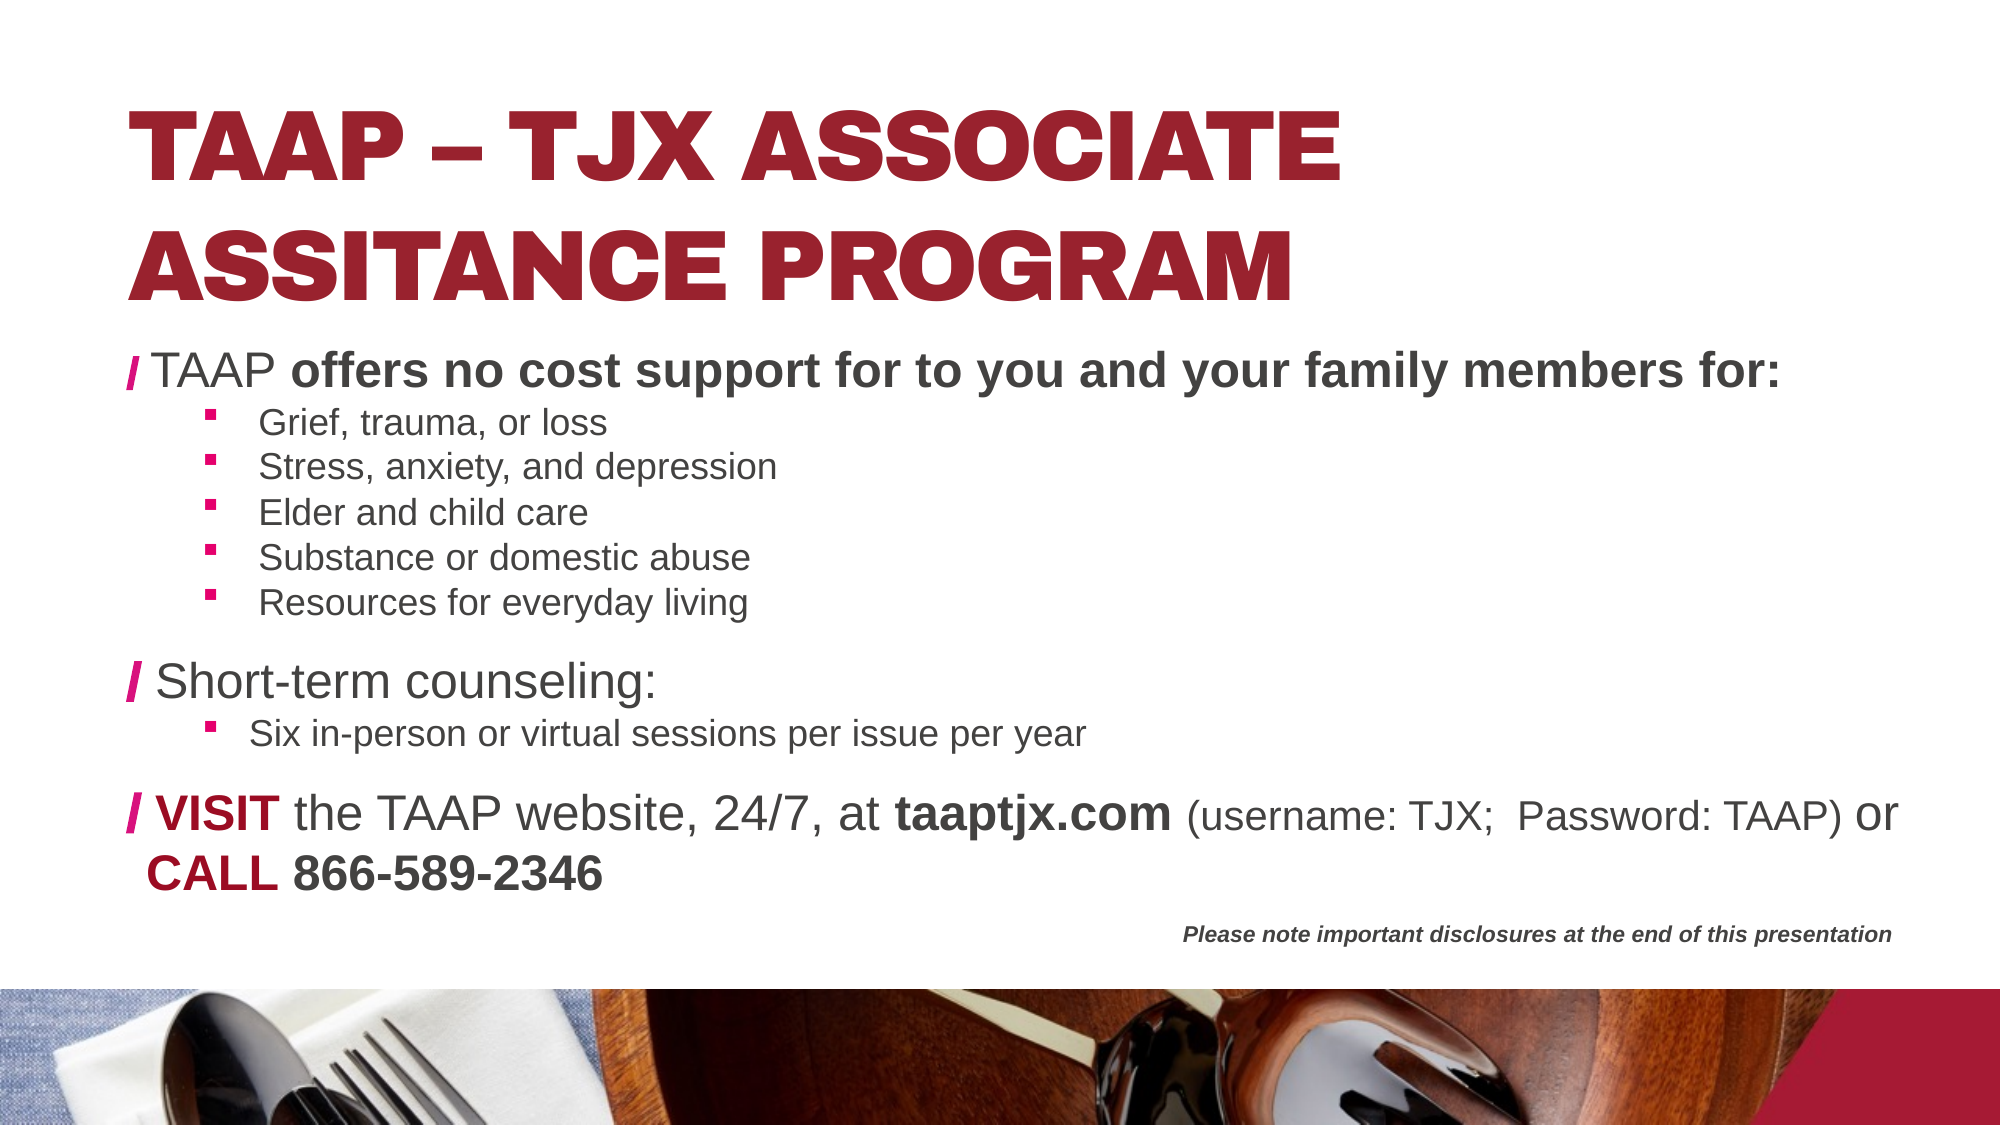

TAAP – TJX ASSOCIATE ASSITANCE PROGRAM
/ TAAP offers no cost support for to you and your family members for:
Grief, trauma, or loss
Stress, anxiety, and depression
Elder and child care
Substance or domestic abuse
Resources for everyday living

/ Short-term counseling:
Six in-person or virtual sessions per issue per year

/ VISIT the TAAP website, 24/7, at taaptjx.com (username: TJX;  Password: TAAP) or CALL 866-589-2346

Please note important disclosures at the end of this presentation